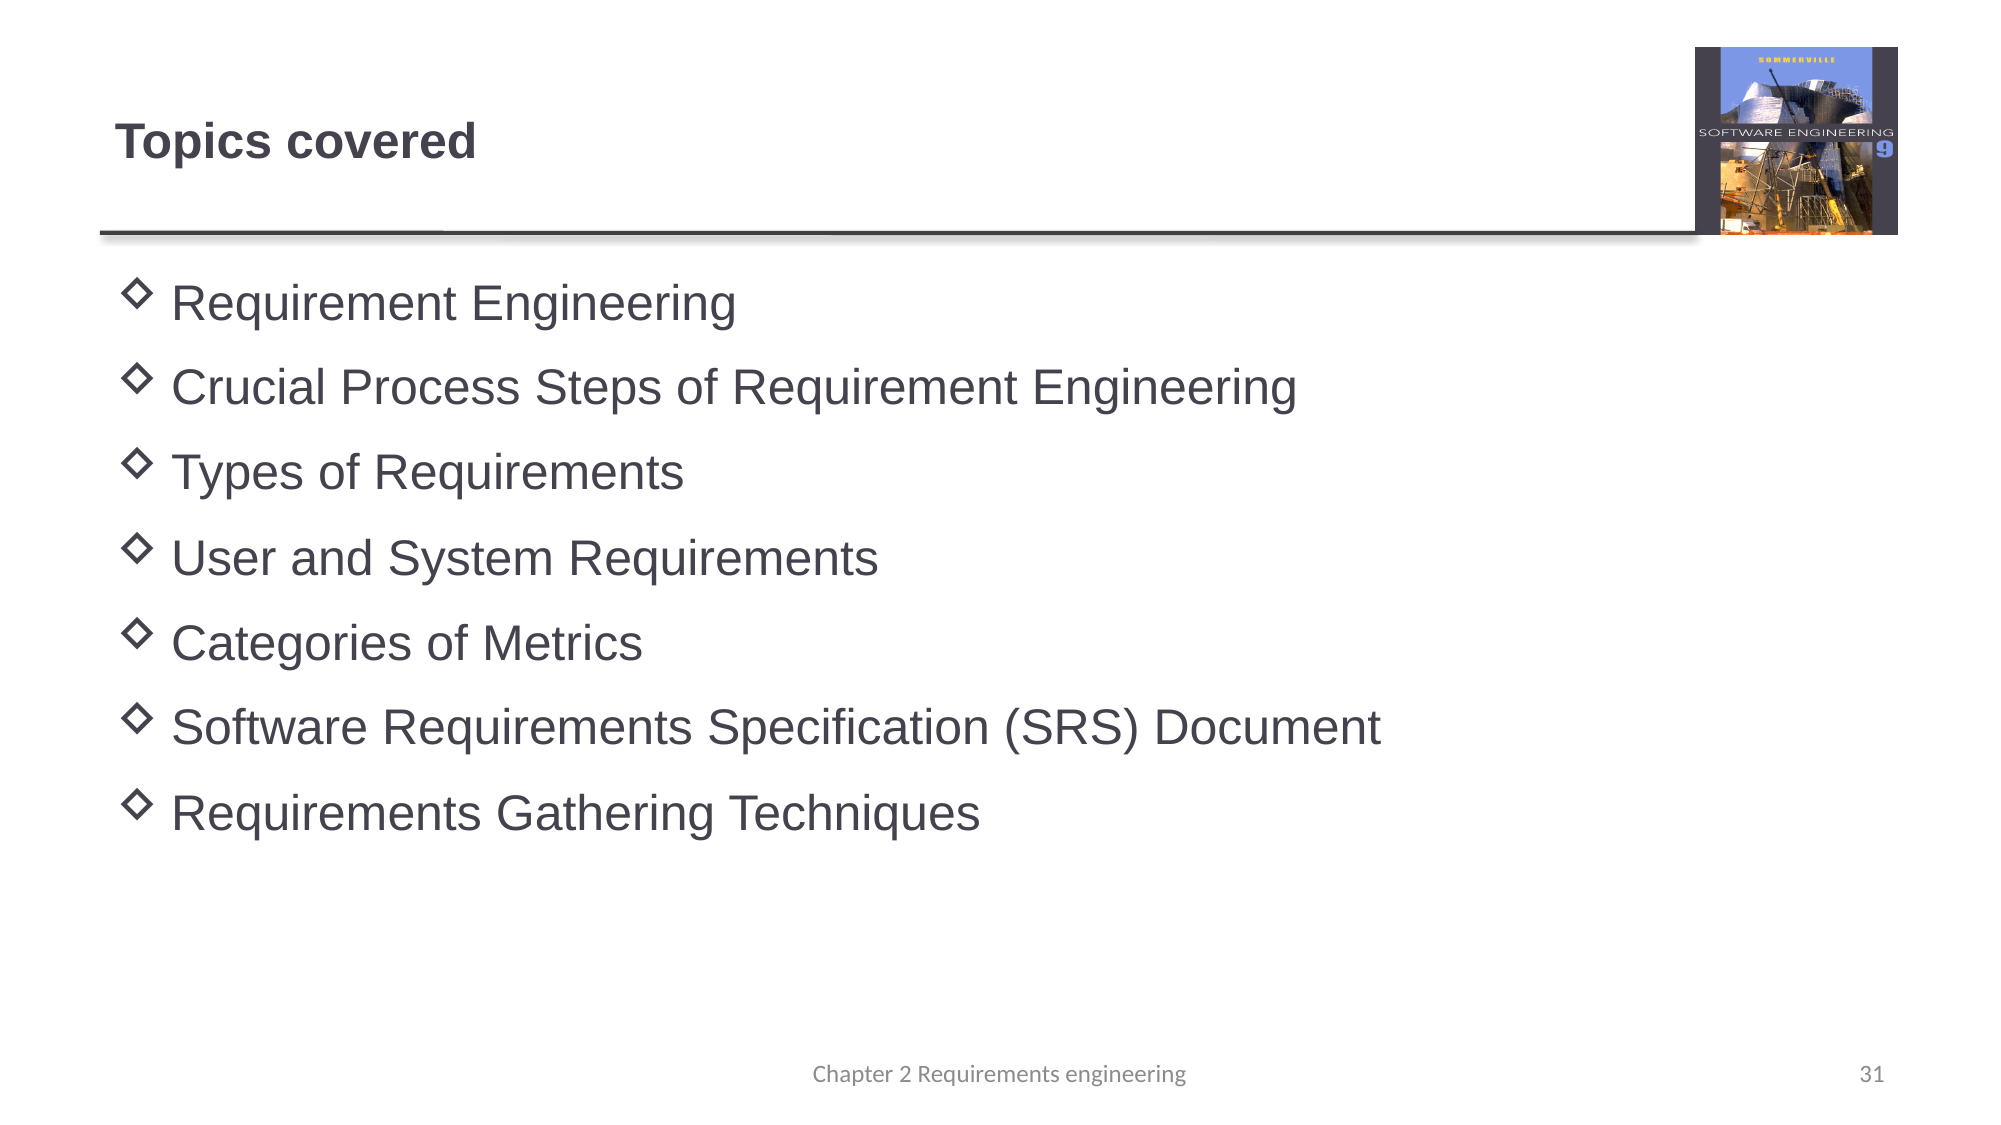

# Topics covered
Requirement Engineering
Crucial Process Steps of Requirement Engineering
Types of Requirements
User and System Requirements
Categories of Metrics
Software Requirements Specification (SRS) Document
Requirements Gathering Techniques
Chapter 2 Requirements engineering
31